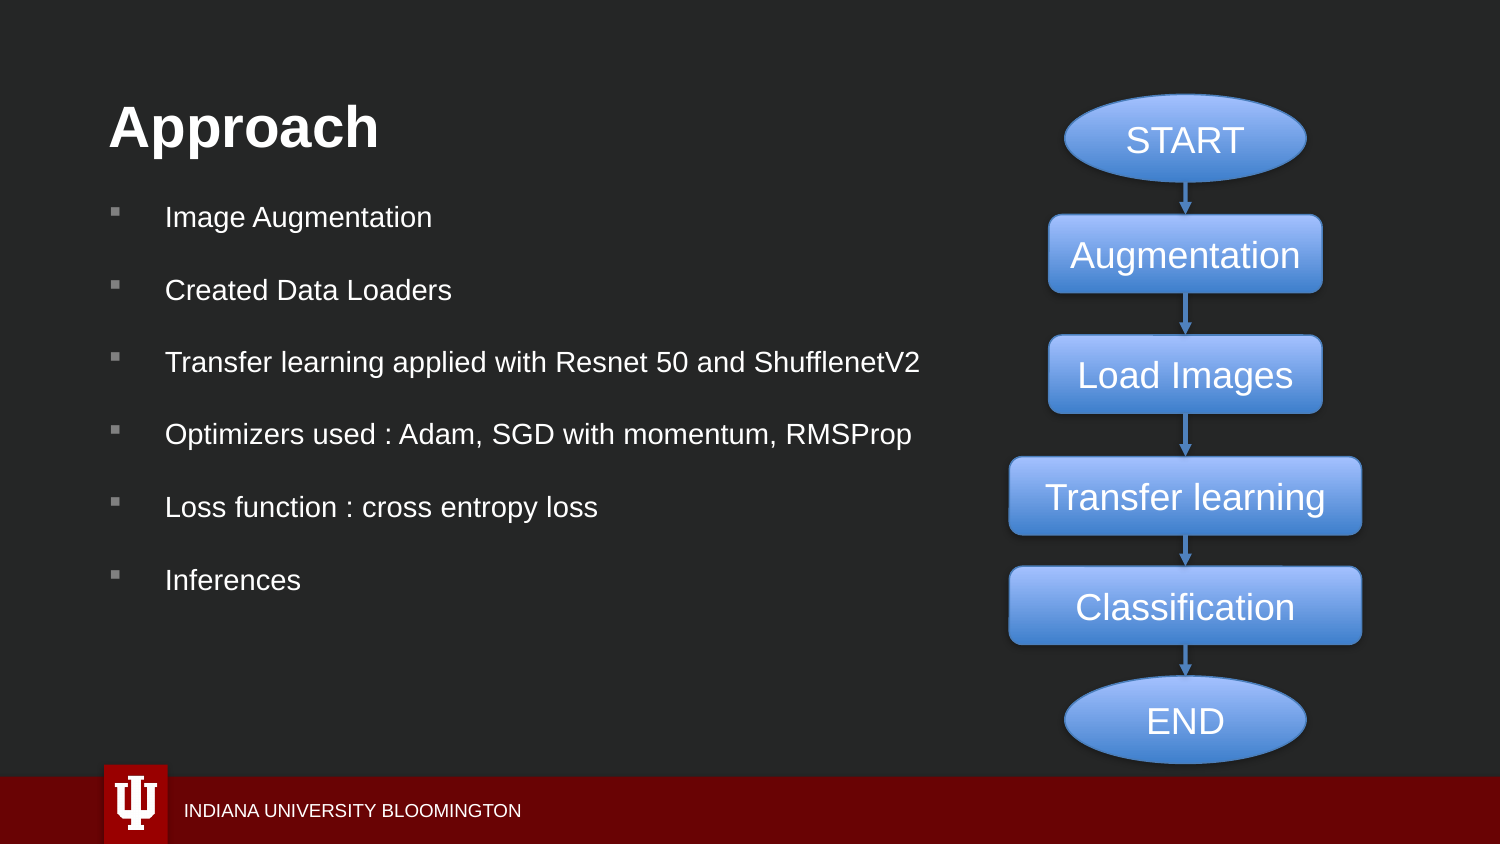

Approach
START
Image Augmentation
Created Data Loaders
Transfer learning applied with Resnet 50 and ShufflenetV2
Optimizers used : Adam, SGD with momentum, RMSProp
Loss function : cross entropy loss
Inferences

Augmentation
Load Images
Transfer learning
Classification
END